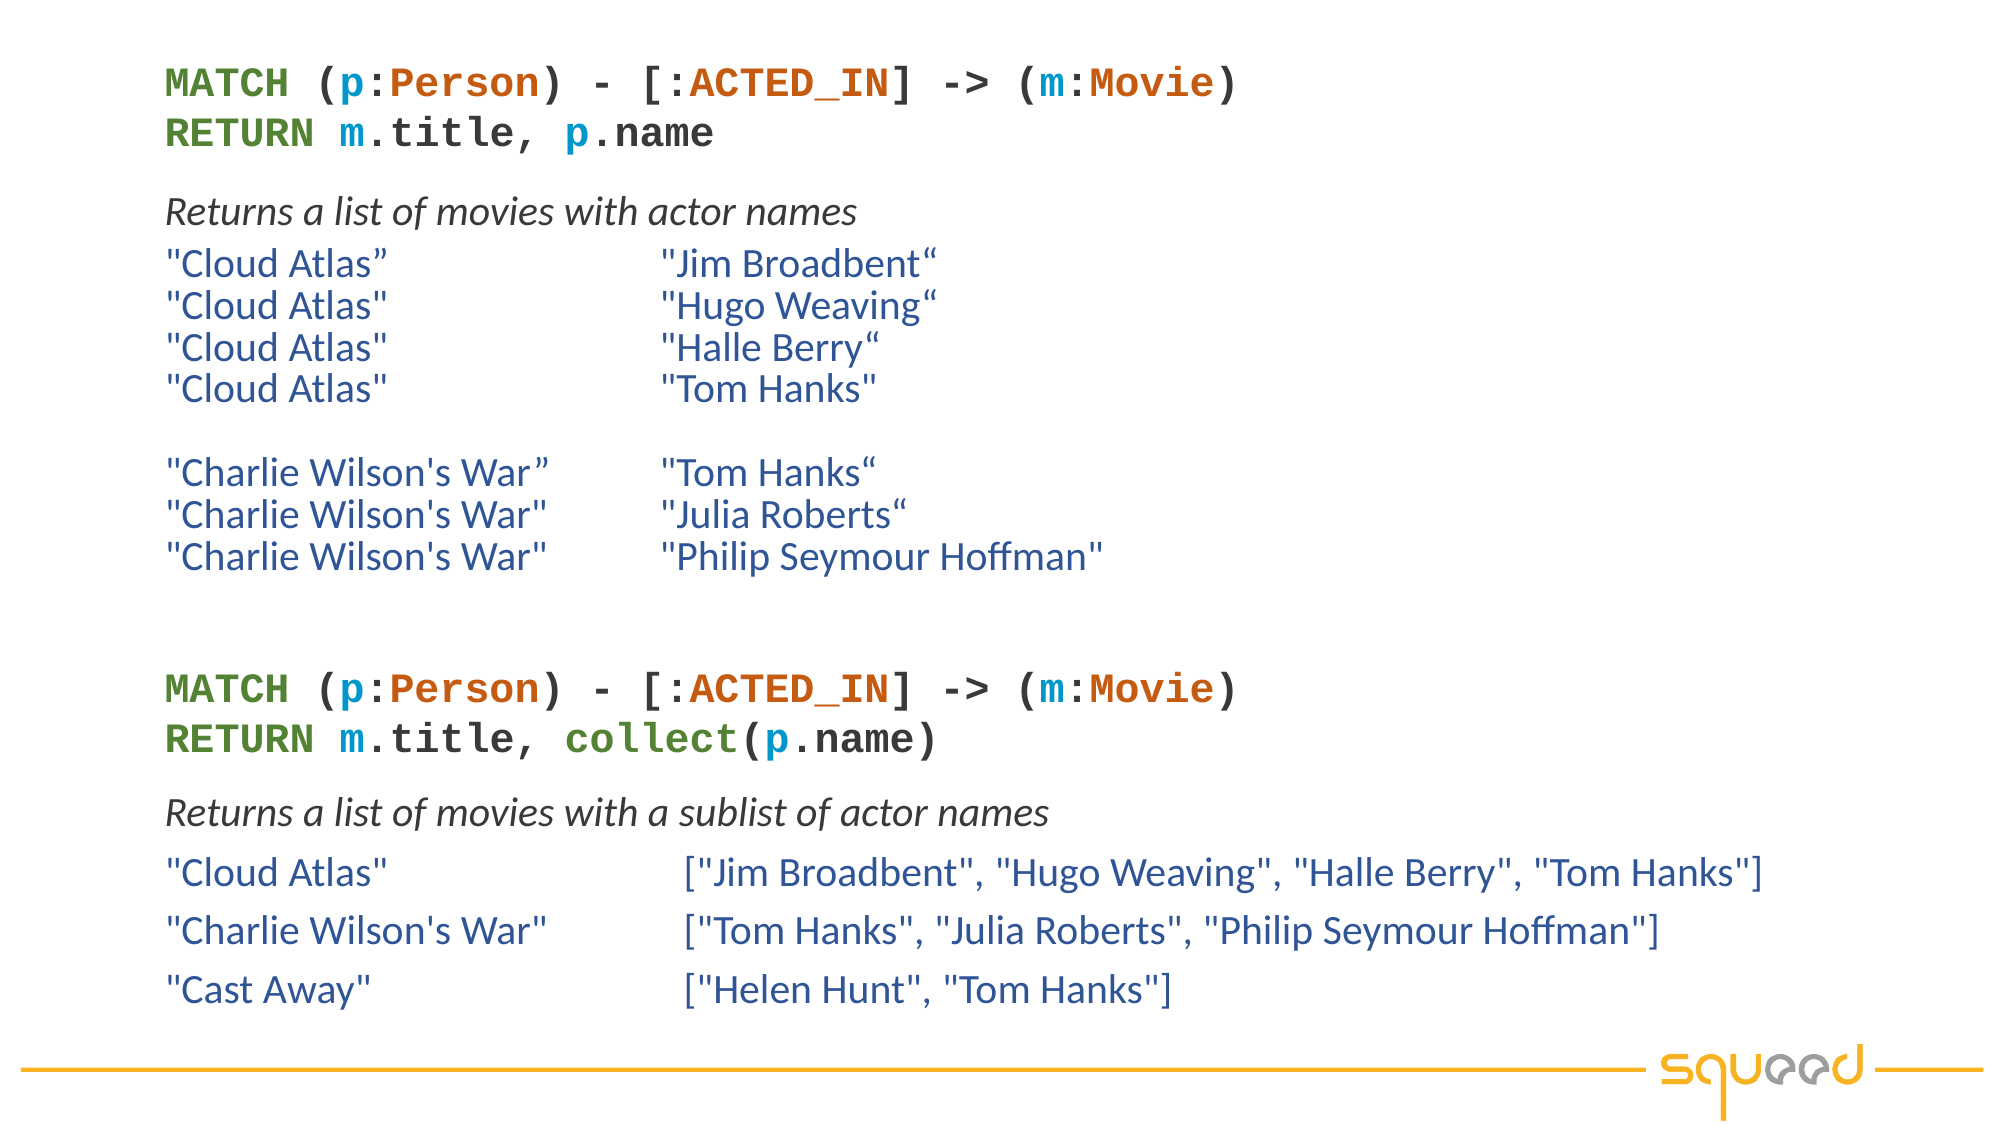

https://icons8.com/icon/set/love/office
MATCH (p:Person) - [:ACTED_IN] -> (m:Movie)
RETURN m.title, p.name
Returns a list of movies with actor names
| "Cloud Atlas” "Cloud Atlas" "Cloud Atlas" "Cloud Atlas" | "Jim Broadbent“ "Hugo Weaving“ "Halle Berry“ "Tom Hanks" |
| --- | --- |
| "Charlie Wilson's War” "Charlie Wilson's War" "Charlie Wilson's War" | "Tom Hanks“ "Julia Roberts“ "Philip Seymour Hoffman" |
MATCH (p:Person) - [:ACTED_IN] -> (m:Movie)
RETURN m.title, collect(p.name)
Returns a list of movies with a sublist of actor names
| "Cloud Atlas" | ["Jim Broadbent", "Hugo Weaving", "Halle Berry", "Tom Hanks"] |
| --- | --- |
| "Charlie Wilson's War" | ["Tom Hanks", "Julia Roberts", "Philip Seymour Hoffman"] |
| "Cast Away" | ["Helen Hunt", "Tom Hanks"] |